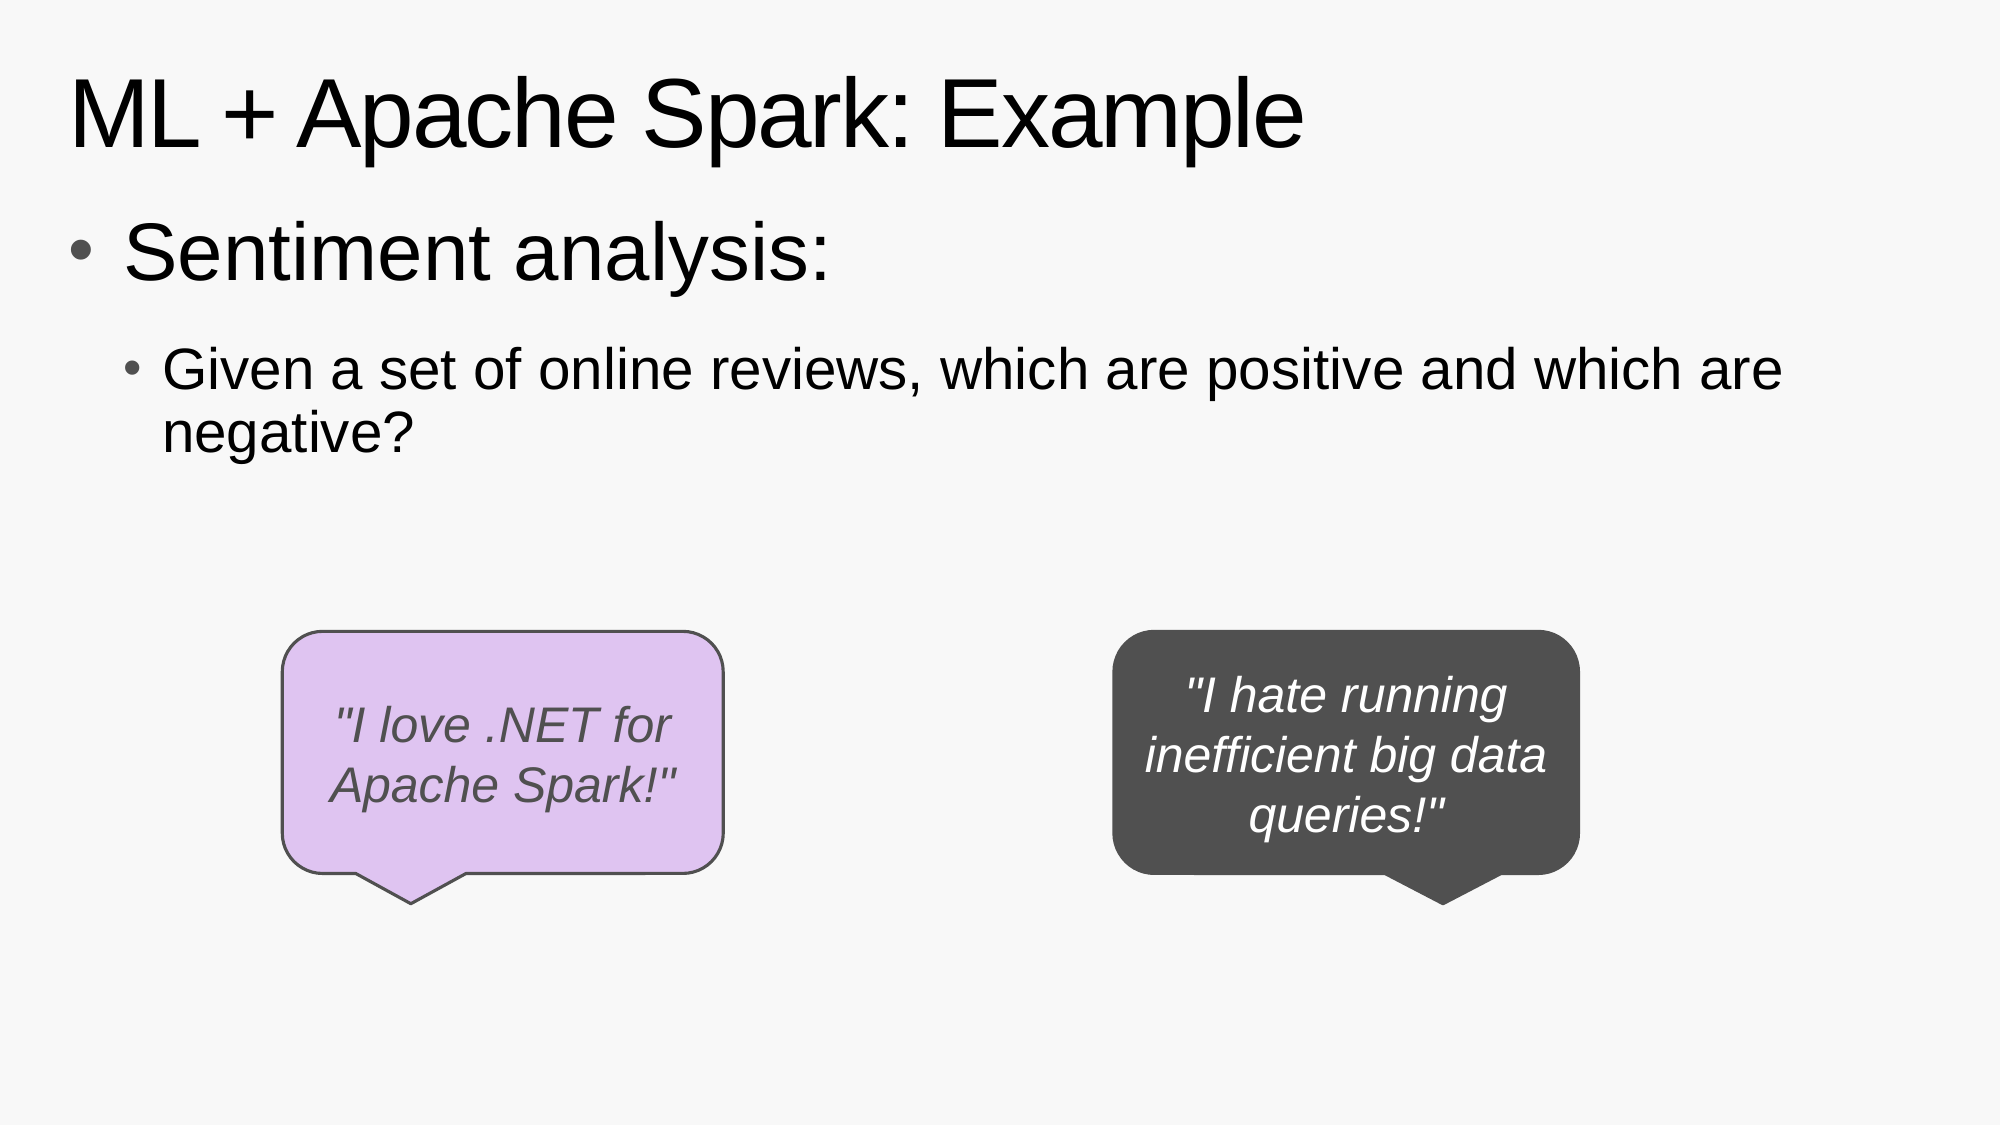

# ML + Apache Spark: Example
Sentiment analysis:

Given a set of online reviews, which are positive and which are negative?
"I hate running inefficient big data queries!"
"I love .NET for Apache Spark!"